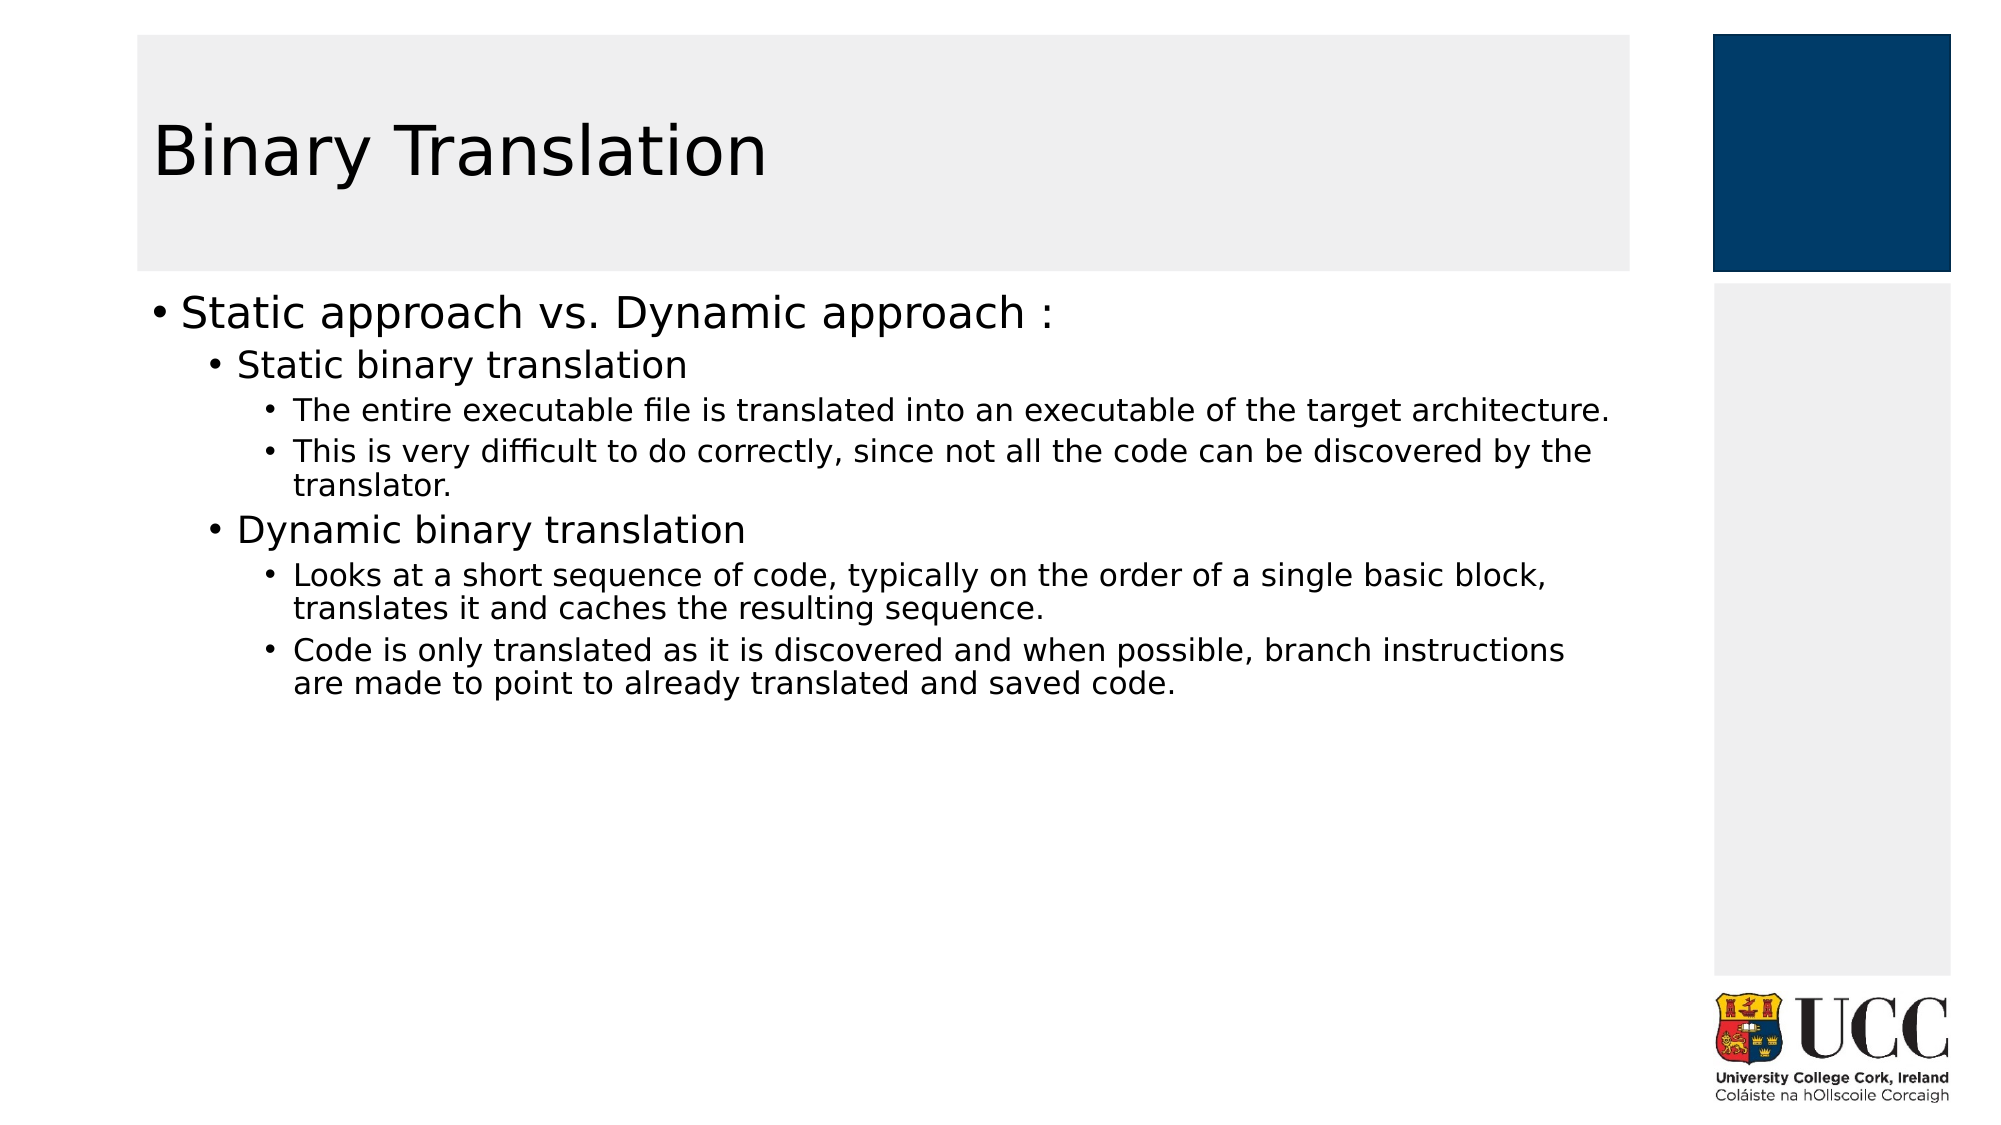

# Binary Translation
Static approach vs. Dynamic approach :
Static binary translation
The entire executable file is translated into an executable of the target architecture.
This is very difficult to do correctly, since not all the code can be discovered by the translator.
Dynamic binary translation
Looks at a short sequence of code, typically on the order of a single basic block, translates it and caches the resulting sequence.
Code is only translated as it is discovered and when possible, branch instructions are made to point to already translated and saved code.